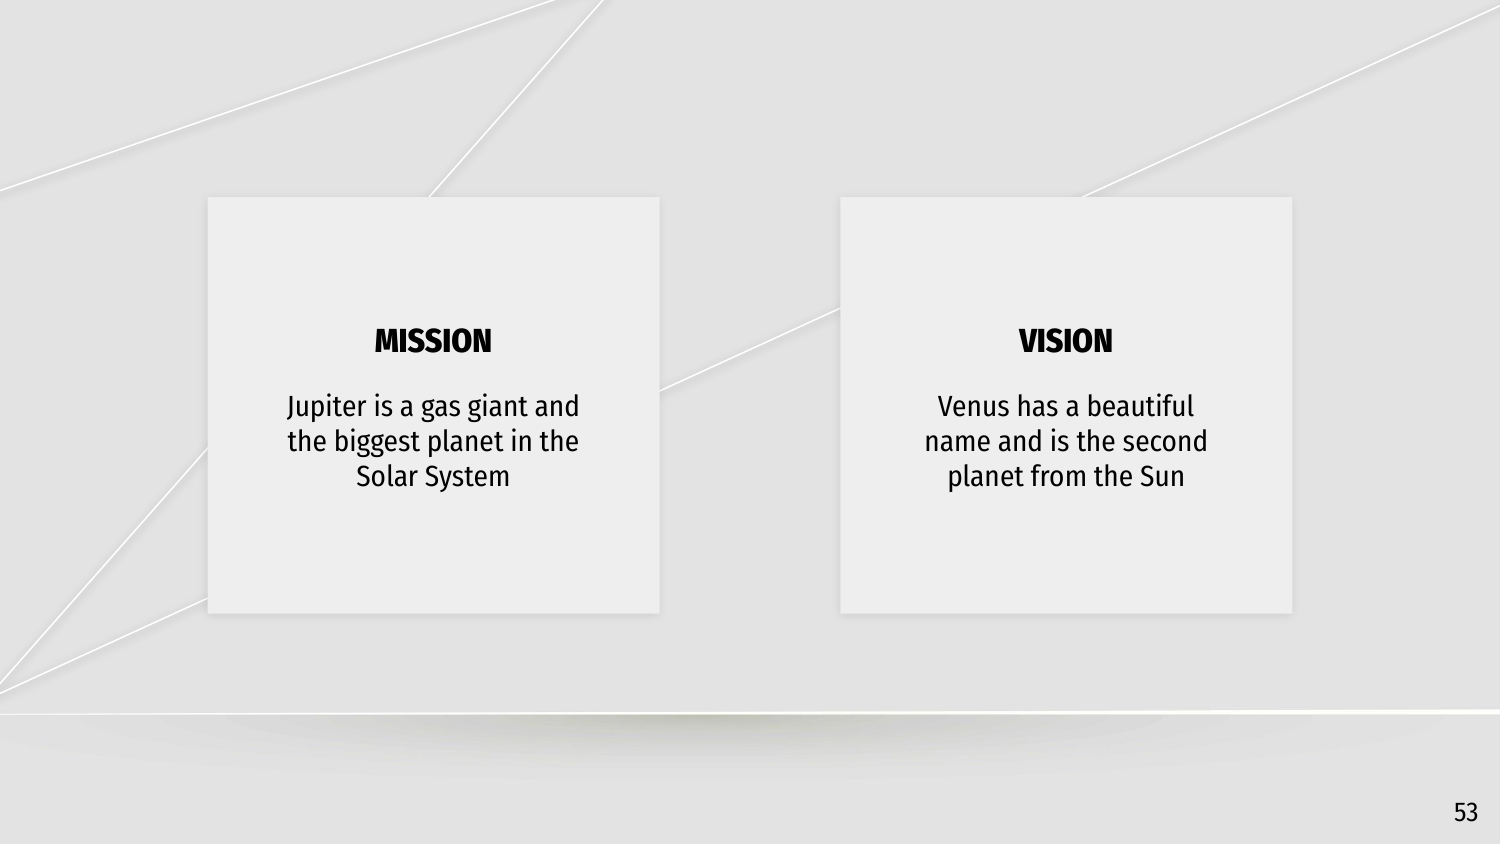

# MISSION
VISION
Jupiter is a gas giant and the biggest planet in the Solar System
Venus has a beautiful name and is the second planet from the Sun
53